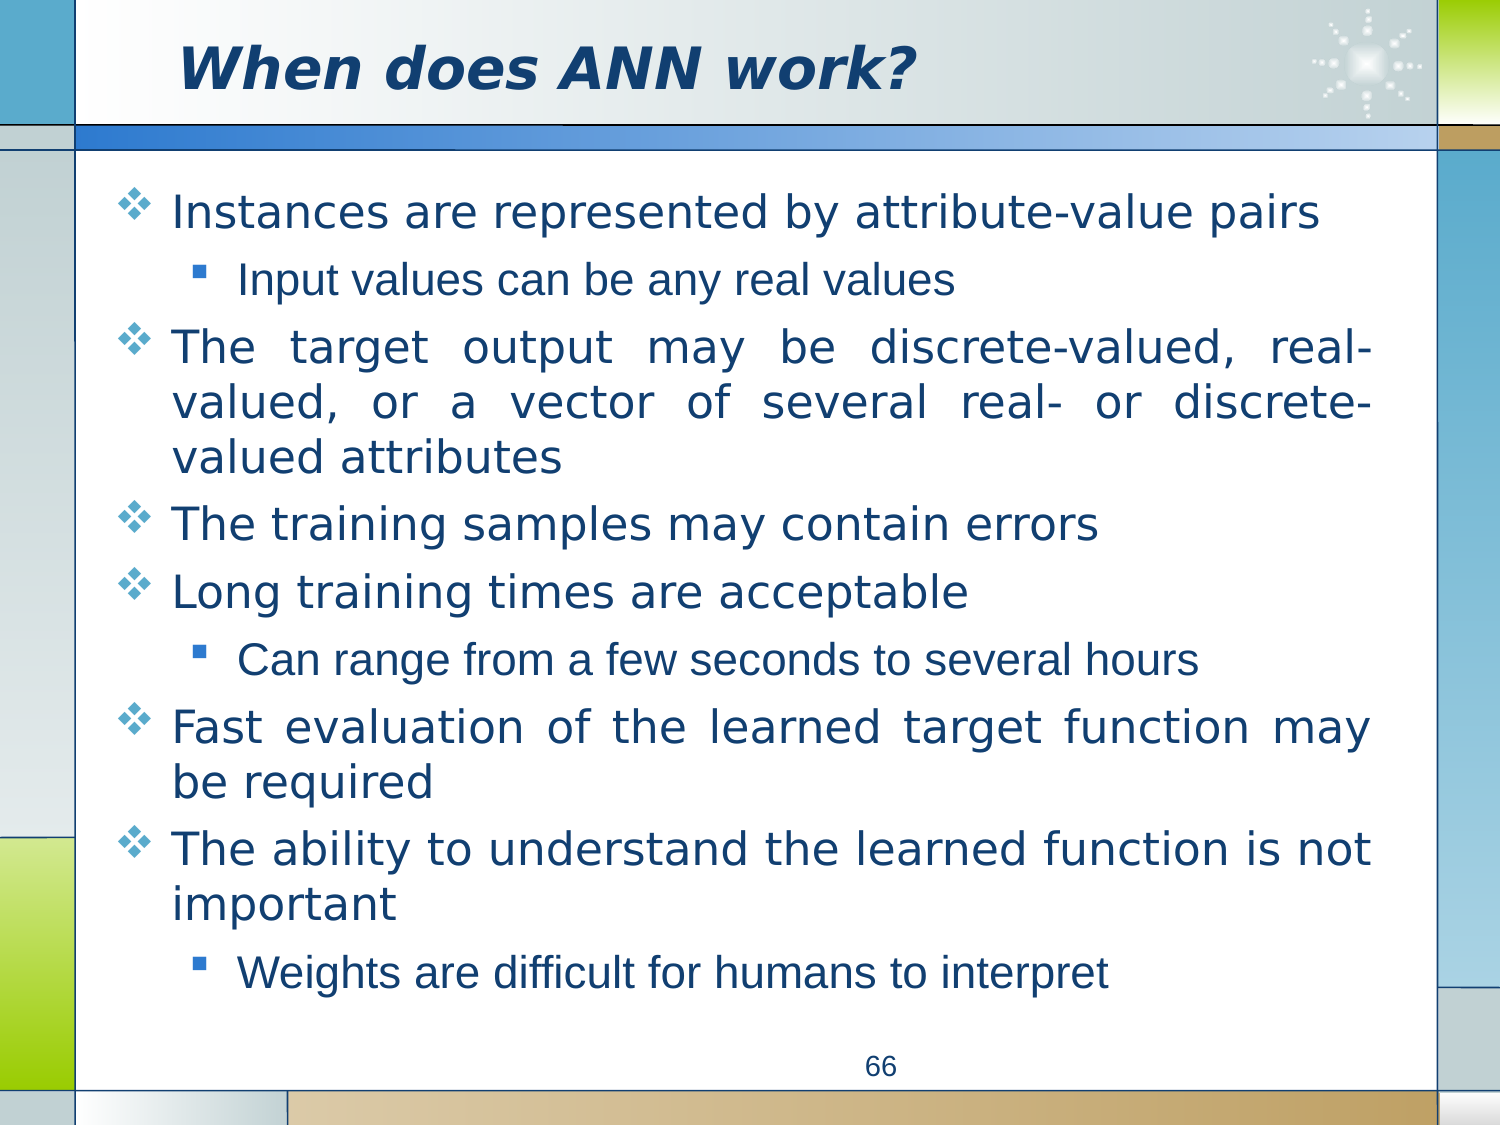

# When does ANN work?
Instances are represented by attribute-value pairs
Input values can be any real values
The target output may be discrete-valued, real-valued, or a vector of several real- or discrete-valued attributes
The training samples may contain errors
Long training times are acceptable
Can range from a few seconds to several hours
Fast evaluation of the learned target function may be required
The ability to understand the learned function is not important
Weights are difficult for humans to interpret
66